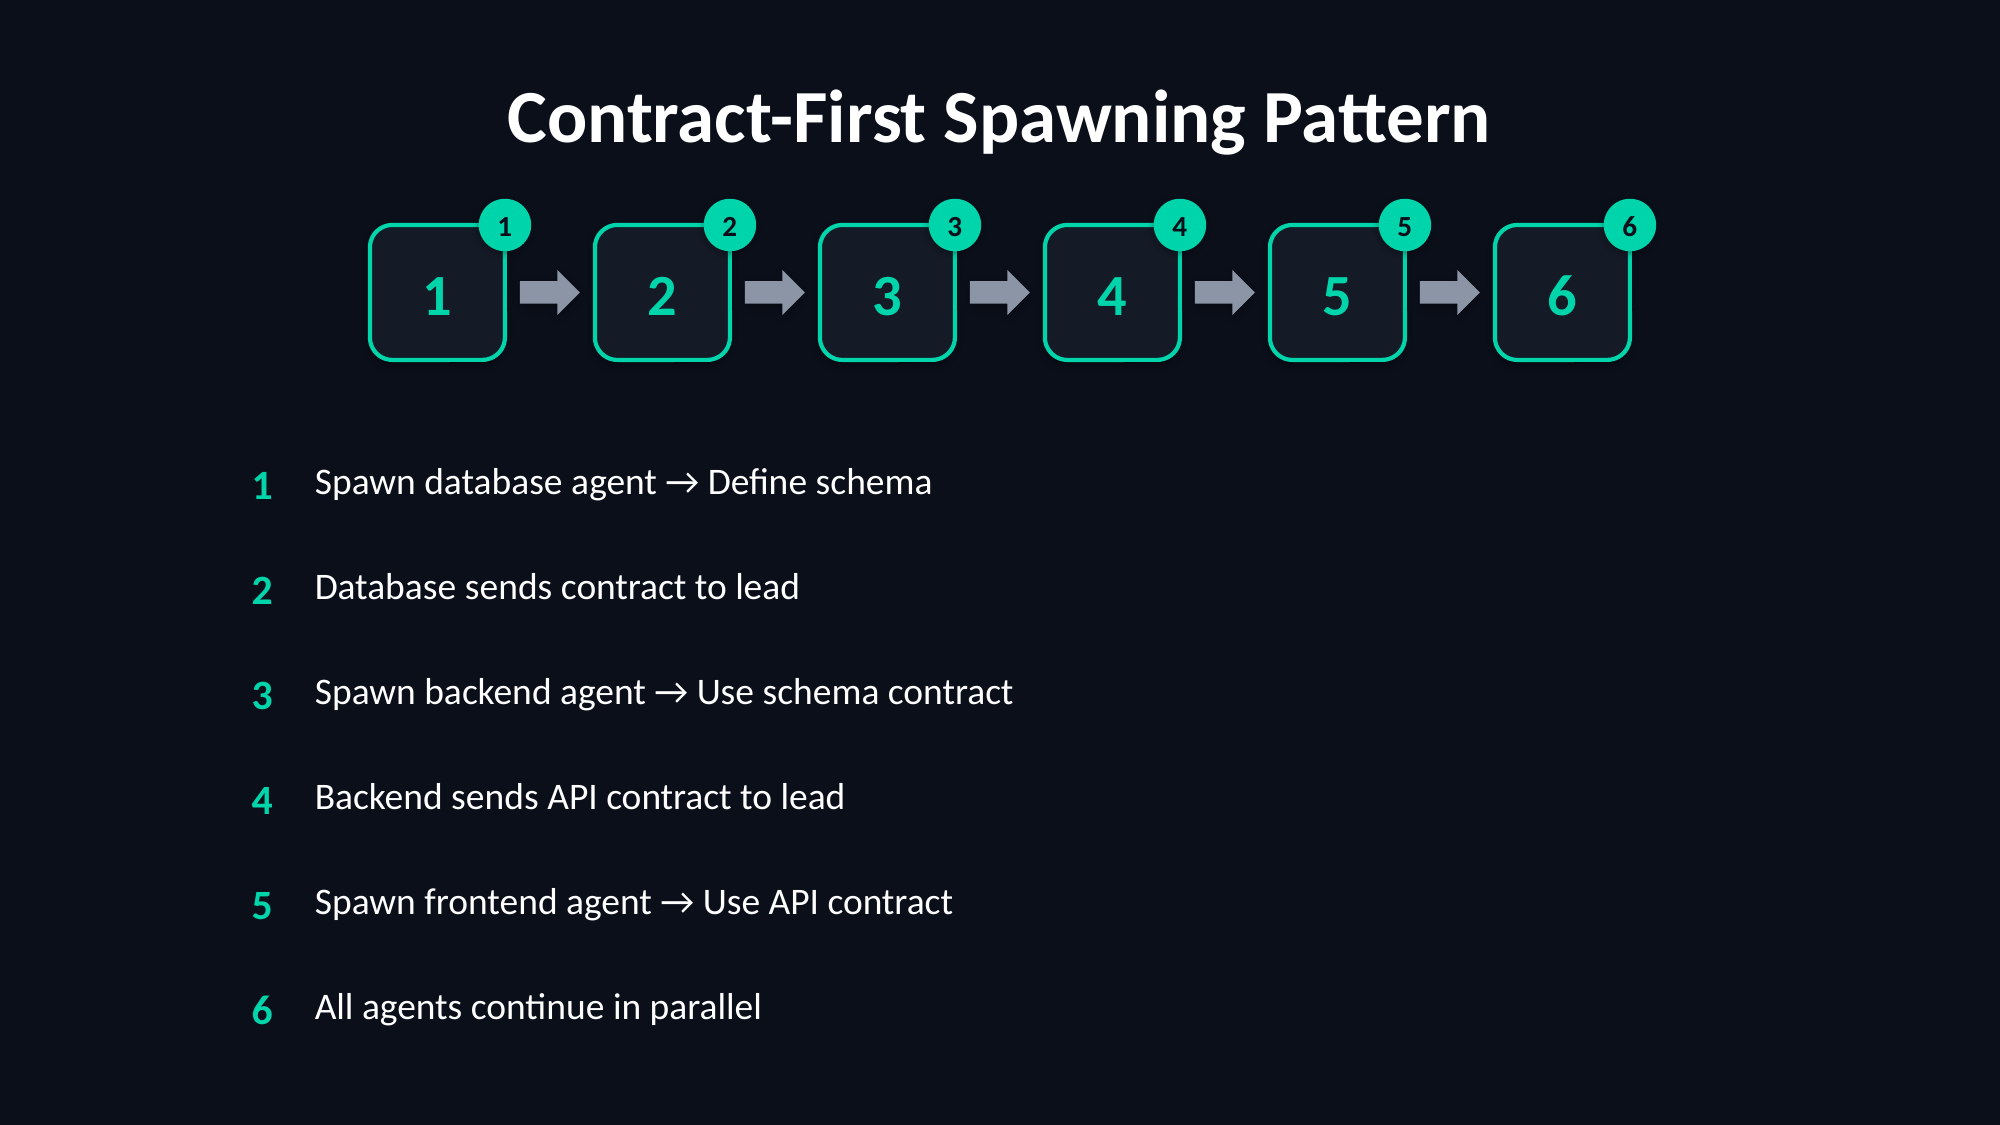

Contract-First Spawning Pattern

1

2

3

4

5

6

1

2

3

4

5

6

1
Spawn database agent → Define schema
2
Database sends contract to lead
3
Spawn backend agent → Use schema contract
4
Backend sends API contract to lead
5
Spawn frontend agent → Use API contract
6
All agents continue in parallel